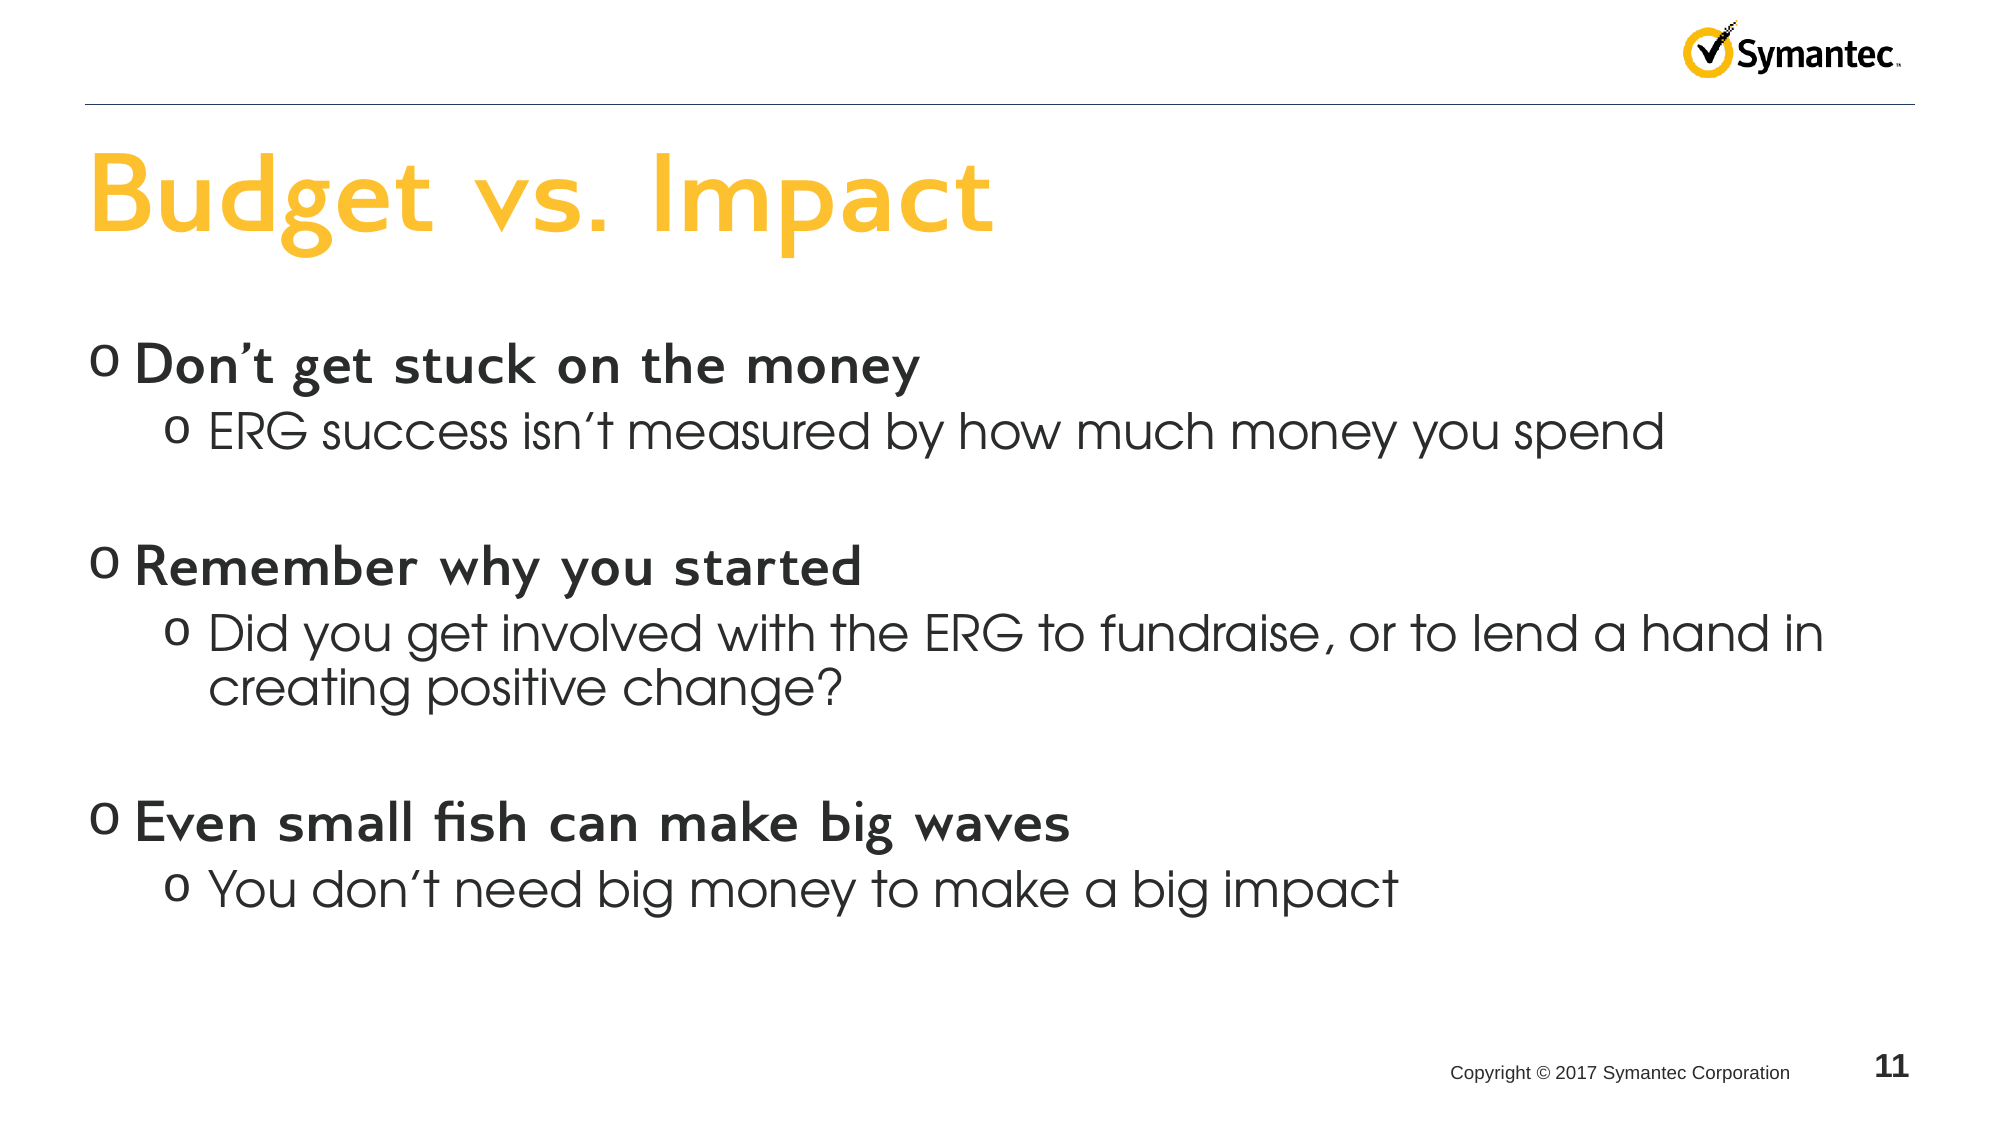

# Budget vs. Impact
Don’t get stuck on the money
ERG success isn’t measured by how much money you spend
Remember why you started
Did you get involved with the ERG to fundraise, or to lend a hand in creating positive change?
Even small fish can make big waves
You don’t need big money to make a big impact